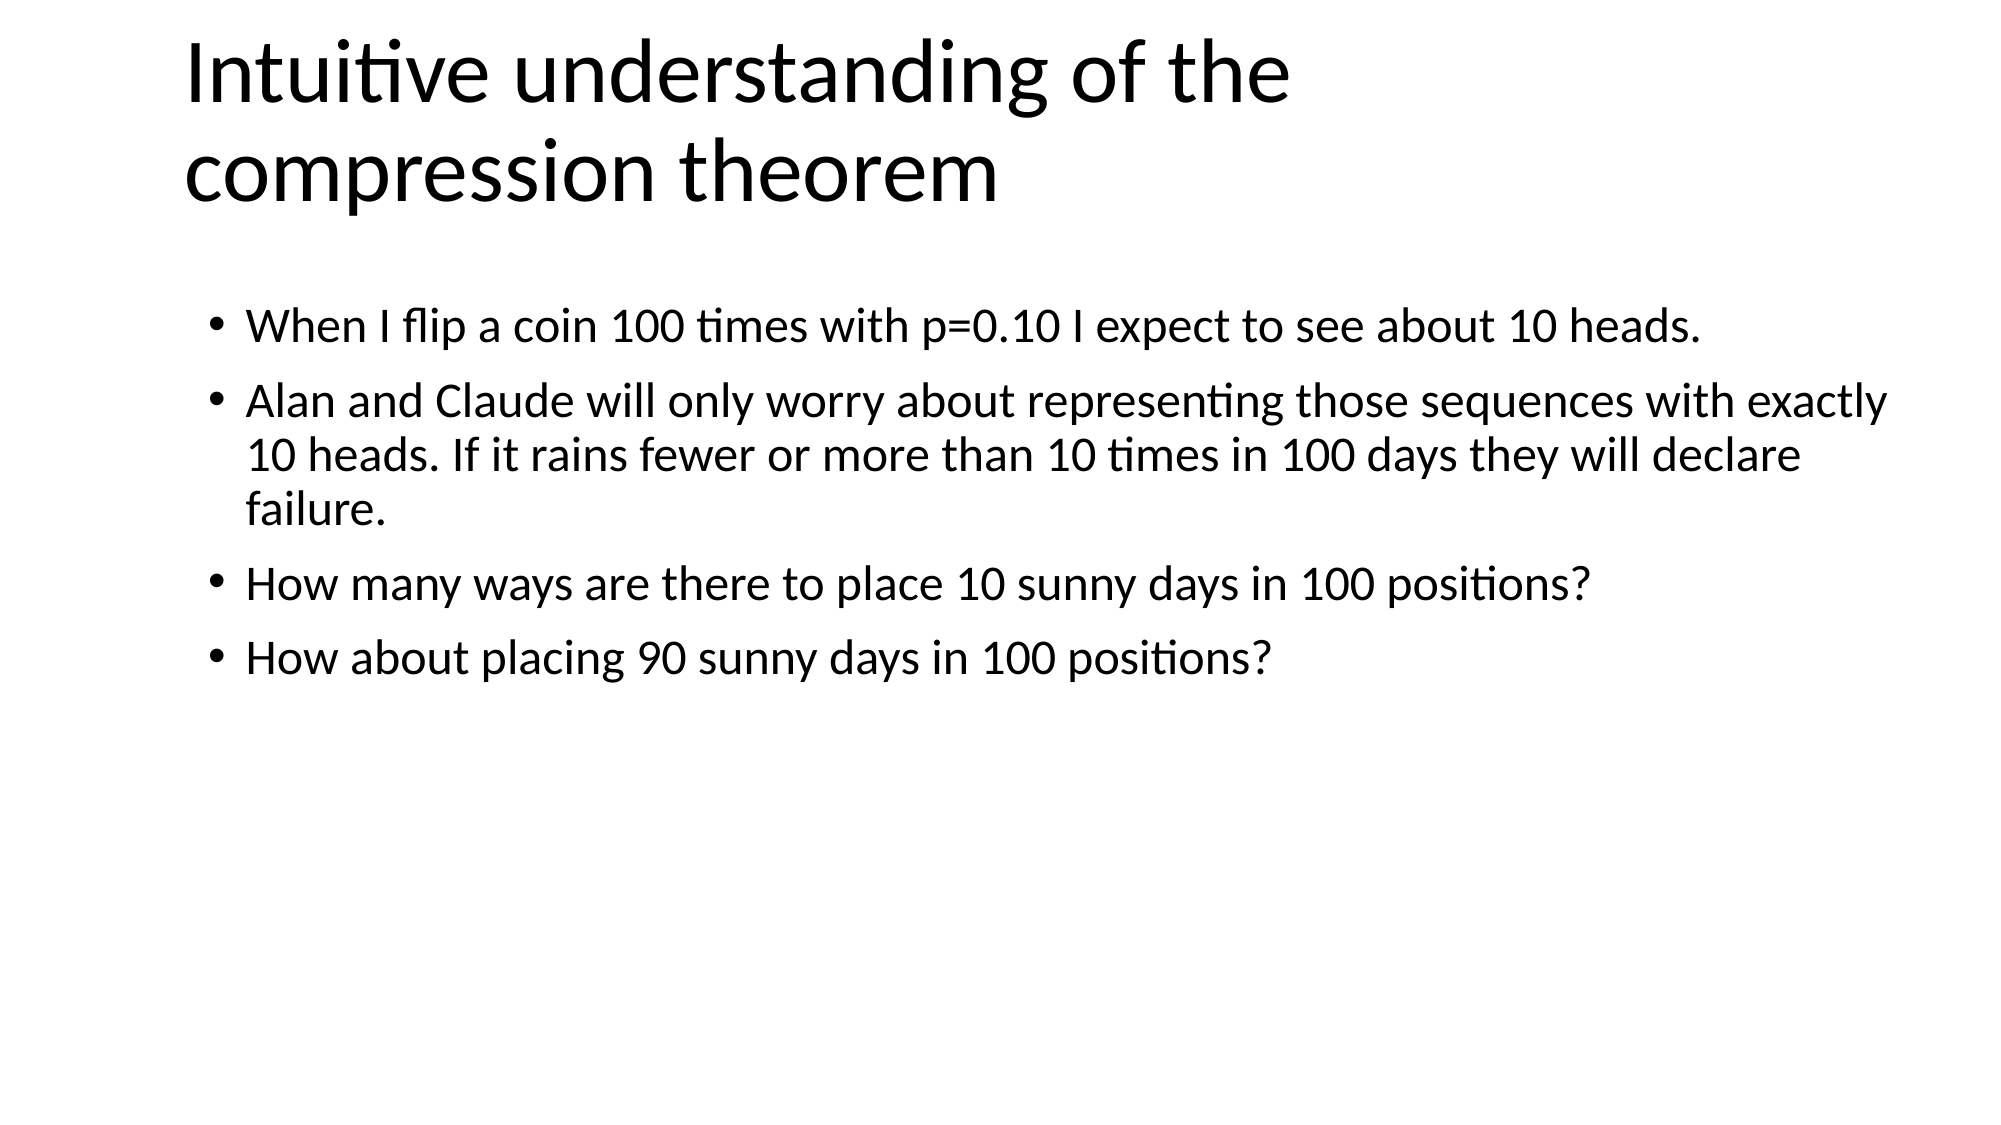

# Intuitive understanding of the compression theorem
When I flip a coin 100 times with p=0.10 I expect to see about 10 heads.
Alan and Claude will only worry about representing those sequences with exactly 10 heads. If it rains fewer or more than 10 times in 100 days they will declare failure.
How many ways are there to place 10 sunny days in 100 positions?
How about placing 90 sunny days in 100 positions?